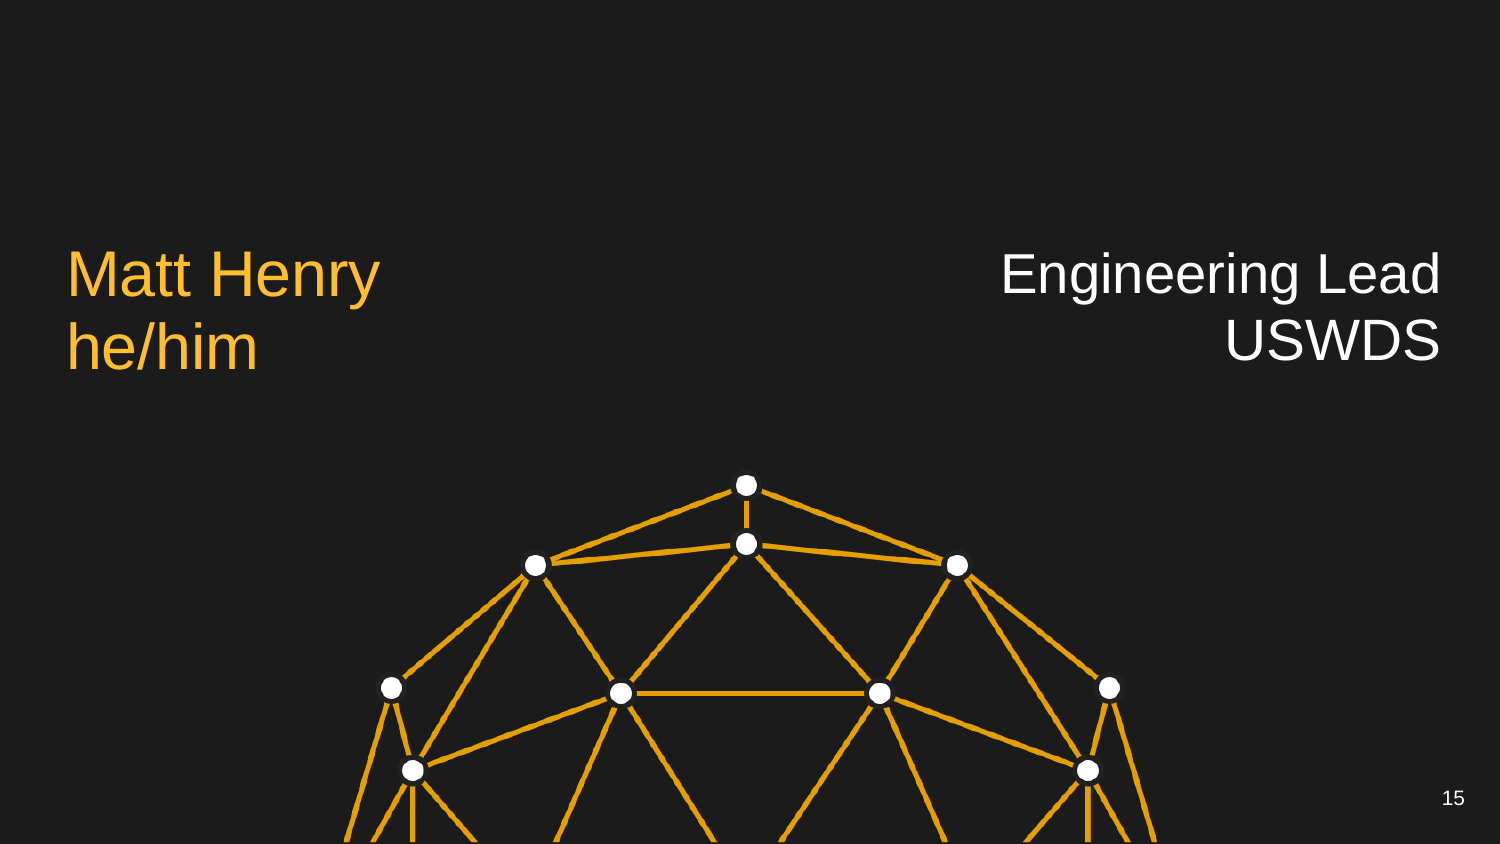

# Matt Henry
he/him
Engineering Lead
USWDS
15